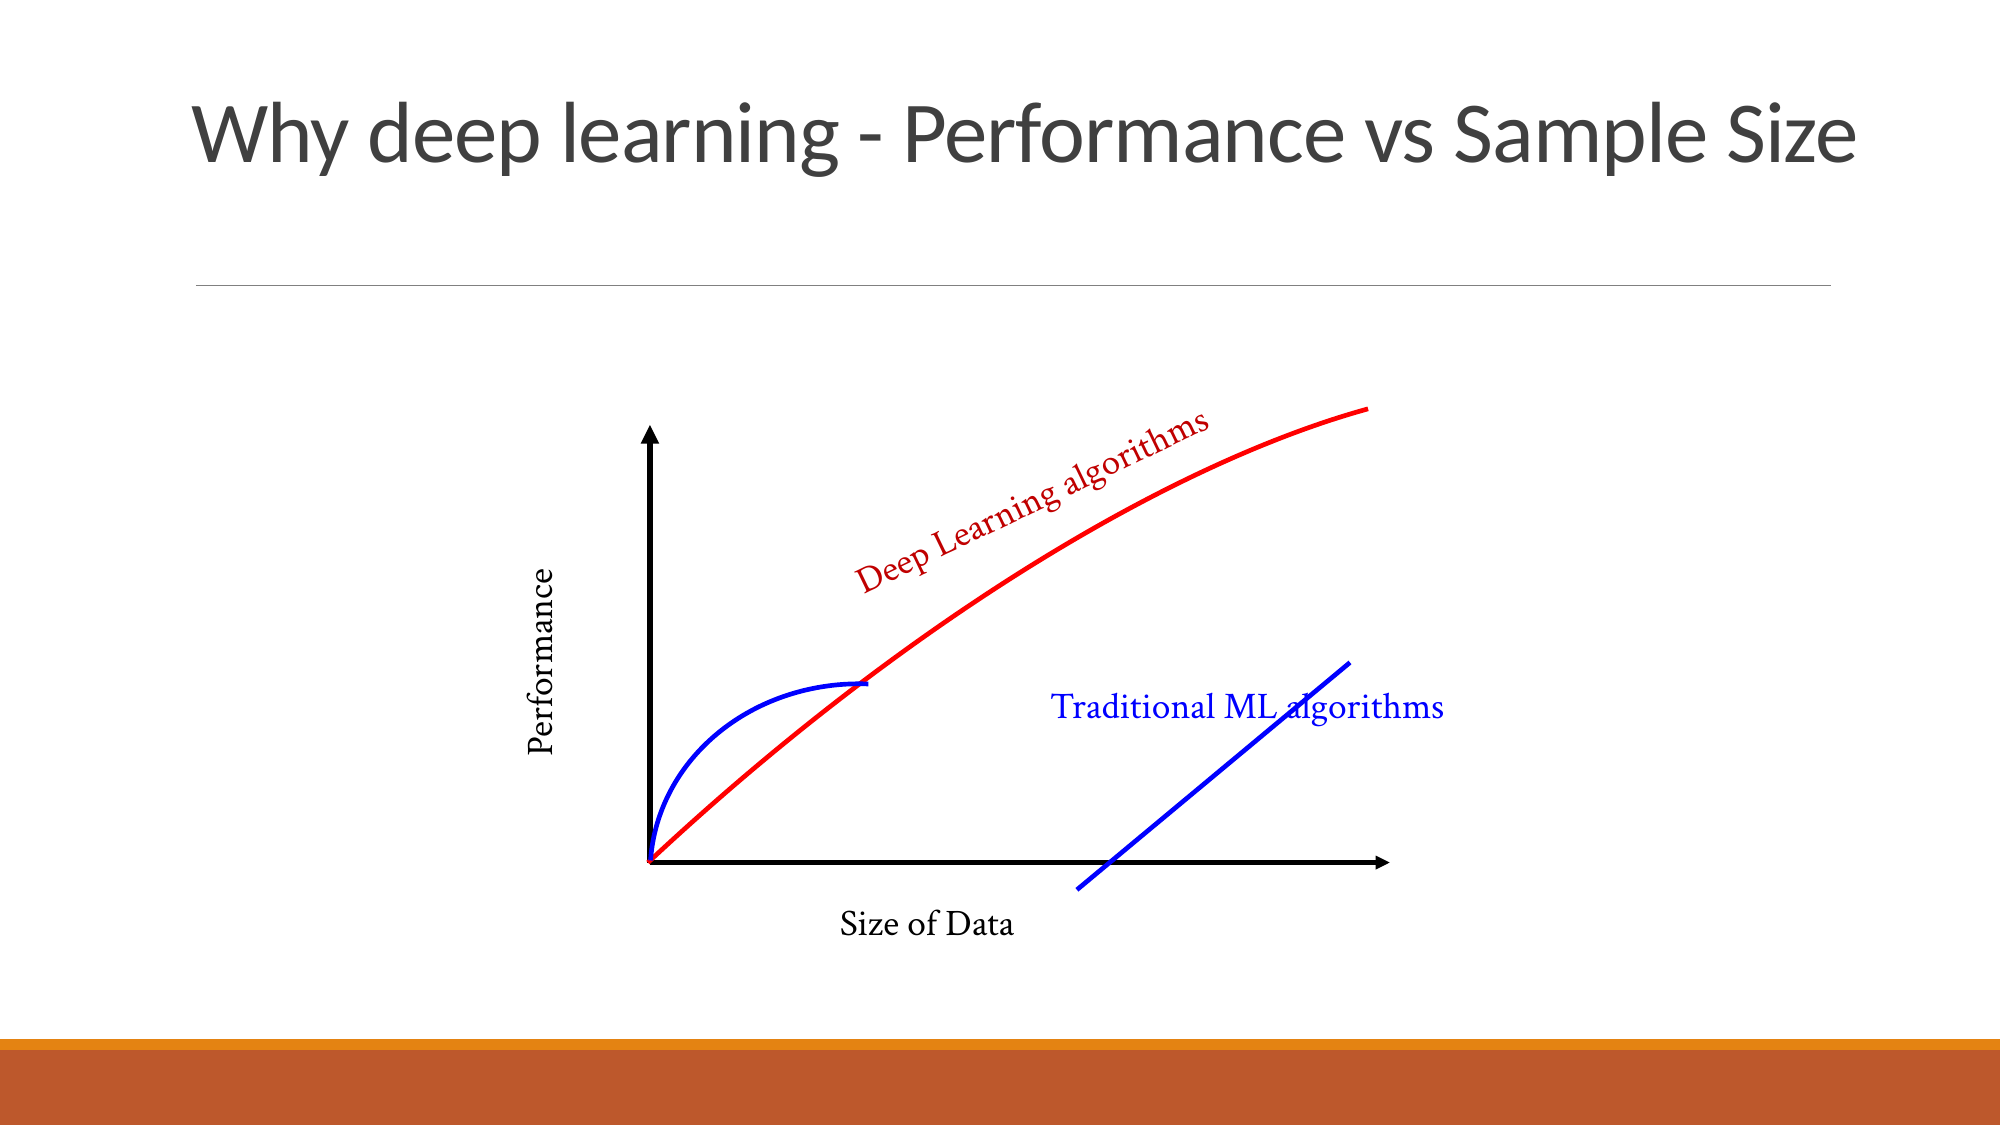

# Why deep learning - Performance vs Sample Size
Deep Learning algorithms
Performance

Traditional ML algorithms

Size of Data